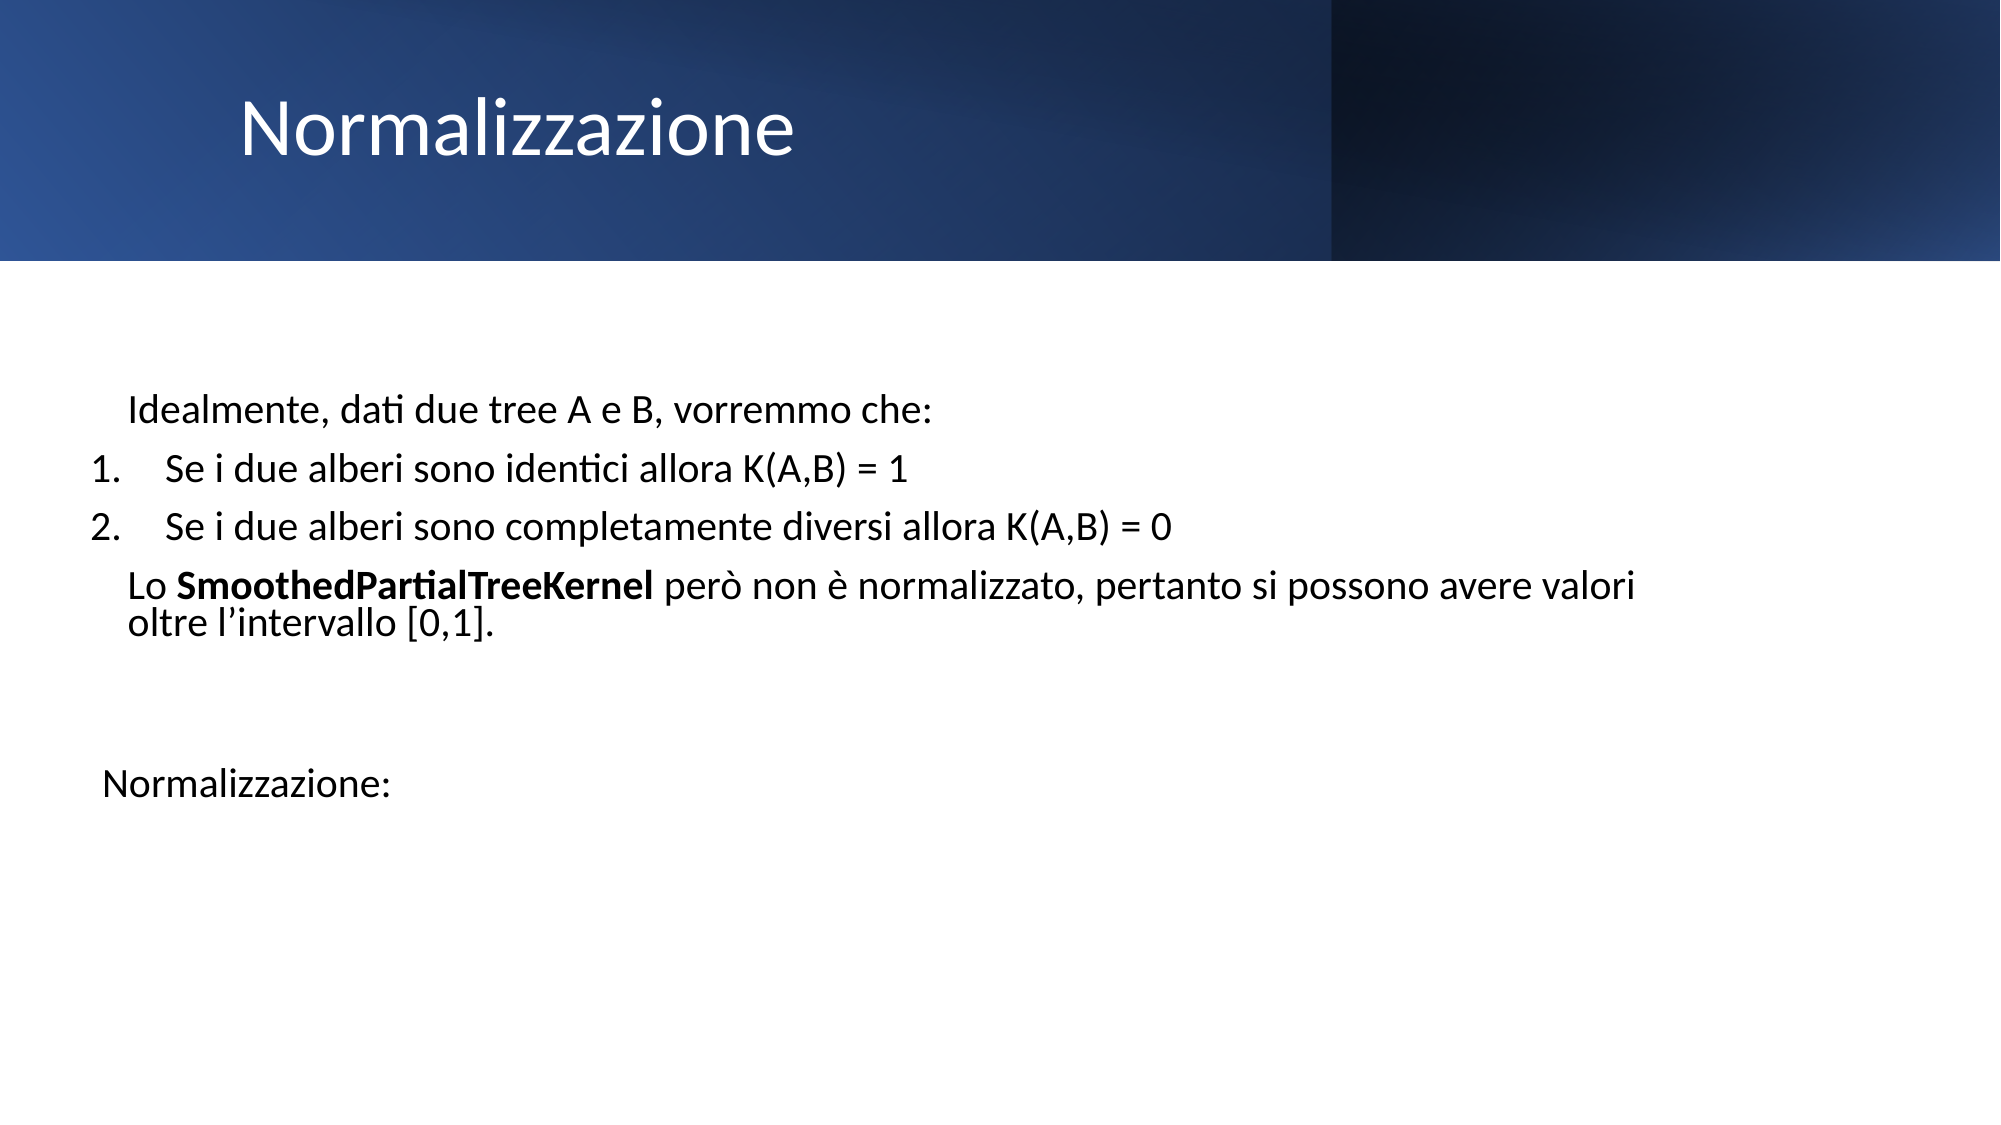

# Normalizzazione
Idealmente, dati due tree A e B, vorremmo che:
Se i due alberi sono identici allora K(A,B) = 1
Se i due alberi sono completamente diversi allora K(A,B) = 0
Lo SmoothedPartialTreeKernel però non è normalizzato, pertanto si possono avere valori oltre l’intervallo [0,1].
Normalizzazione: